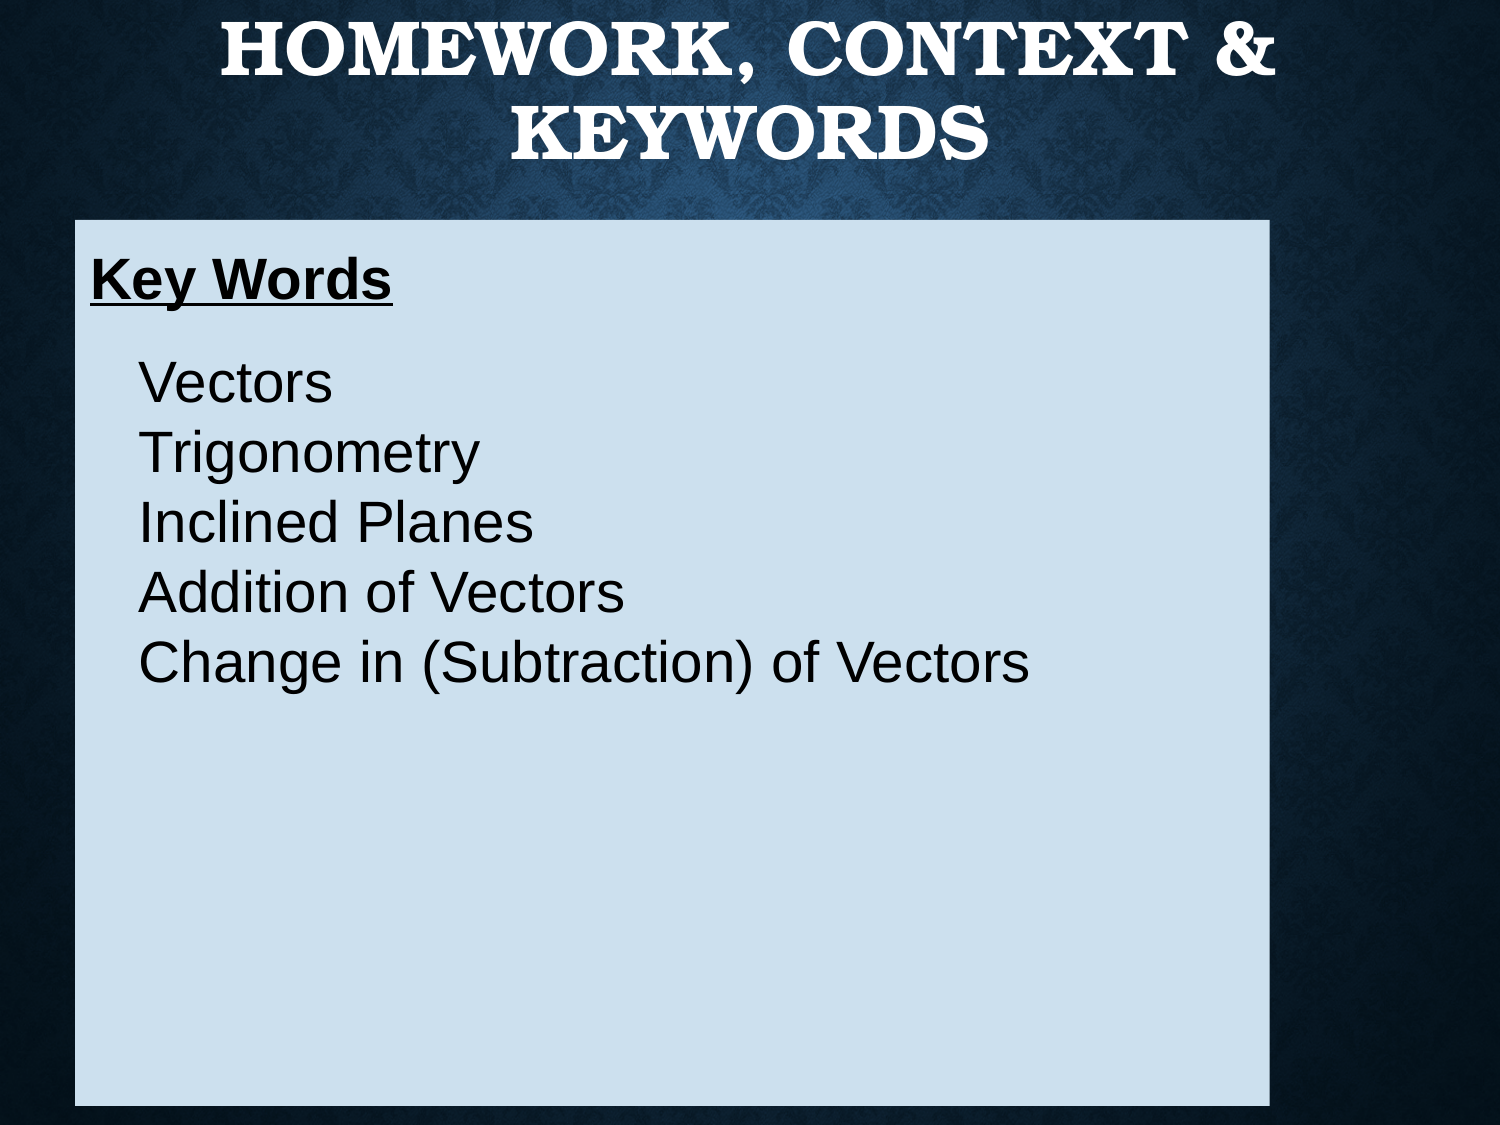

# Homework, Context & Keywords
Key Words

Vectors
Trigonometry
Inclined Planes
Addition of Vectors
Change in (Subtraction) of Vectors